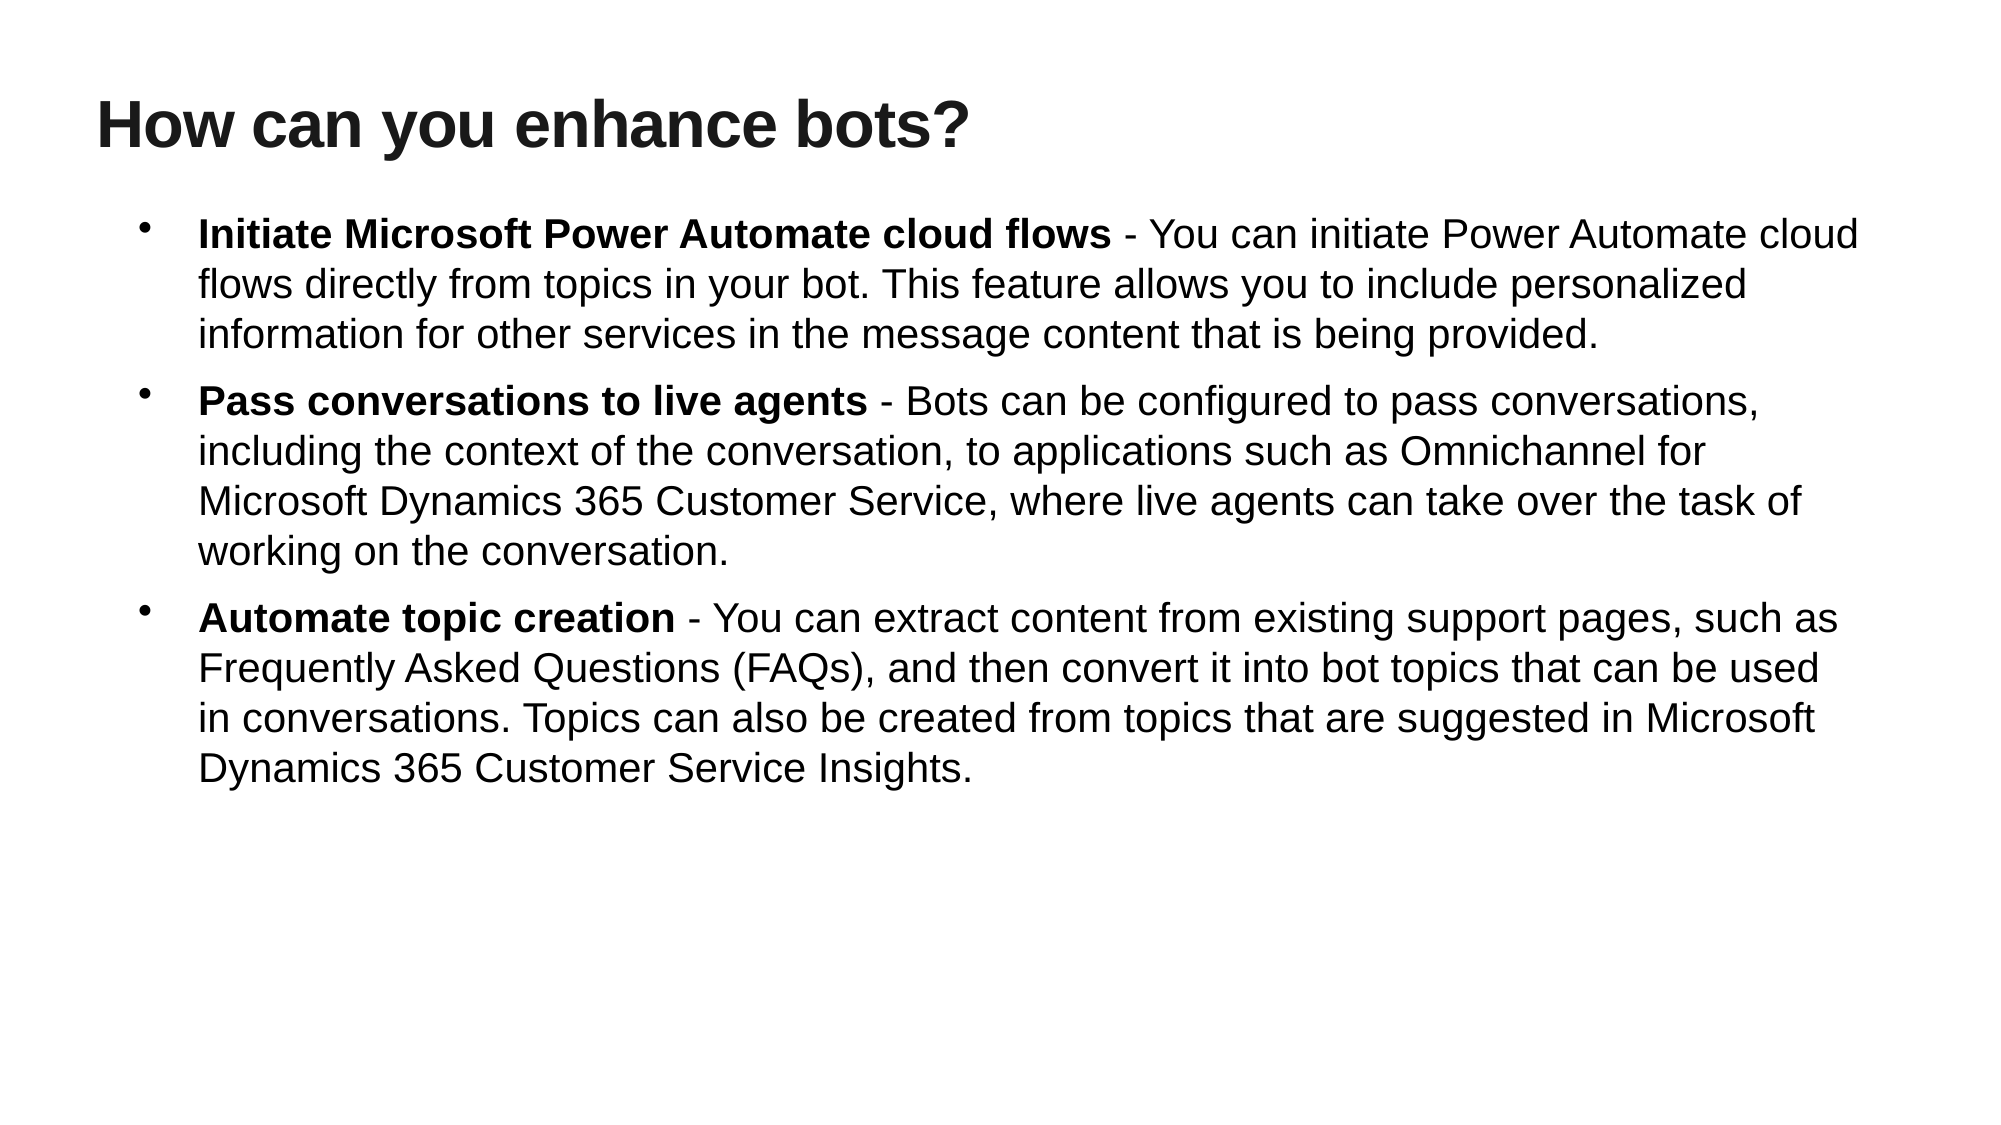

# How can you enhance bots?
Initiate Microsoft Power Automate cloud flows - You can initiate Power Automate cloud flows directly from topics in your bot. This feature allows you to include personalized information for other services in the message content that is being provided.
Pass conversations to live agents - Bots can be configured to pass conversations, including the context of the conversation, to applications such as Omnichannel for Microsoft Dynamics 365 Customer Service, where live agents can take over the task of working on the conversation.
Automate topic creation - You can extract content from existing support pages, such as Frequently Asked Questions (FAQs), and then convert it into bot topics that can be used in conversations. Topics can also be created from topics that are suggested in Microsoft Dynamics 365 Customer Service Insights.